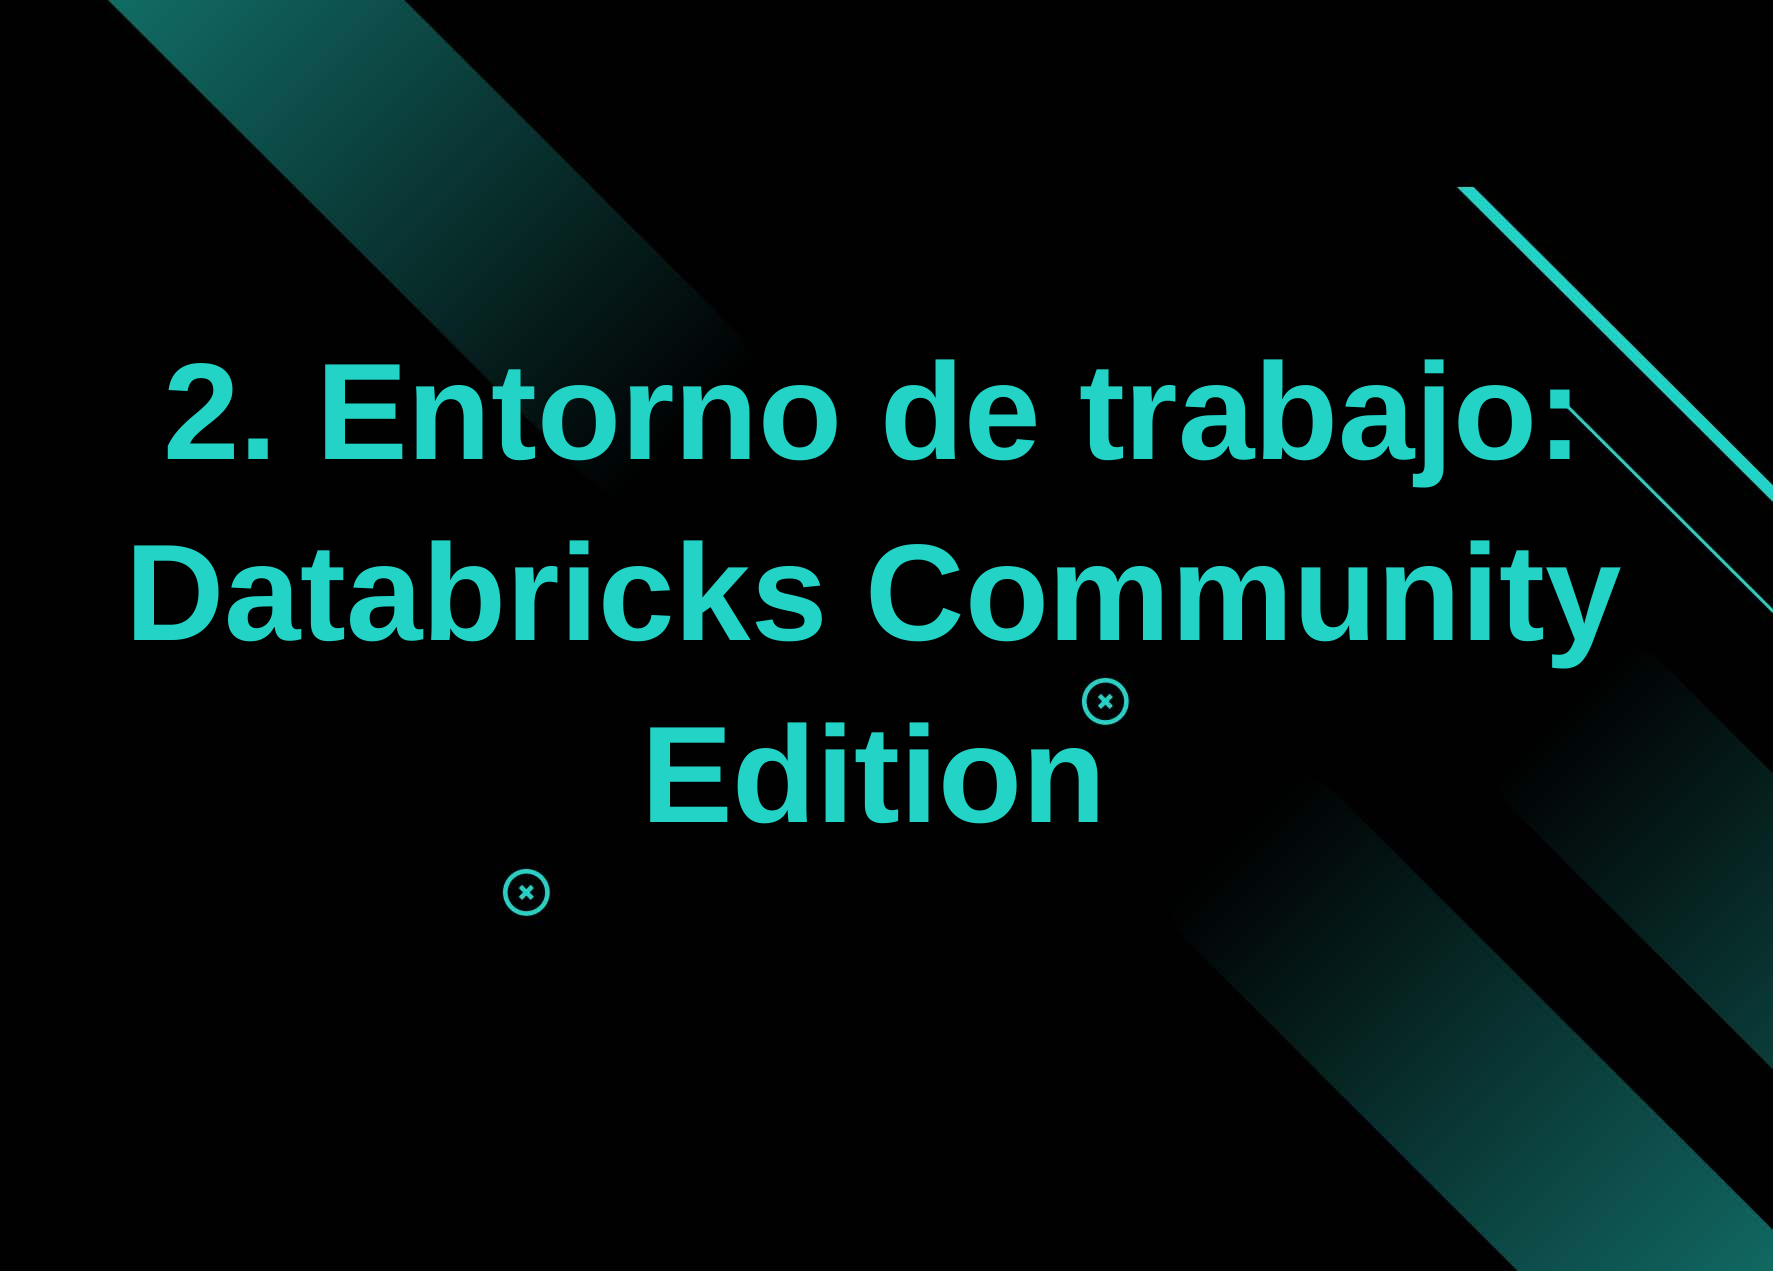

2. Entorno de trabajo: Databricks Community Edition